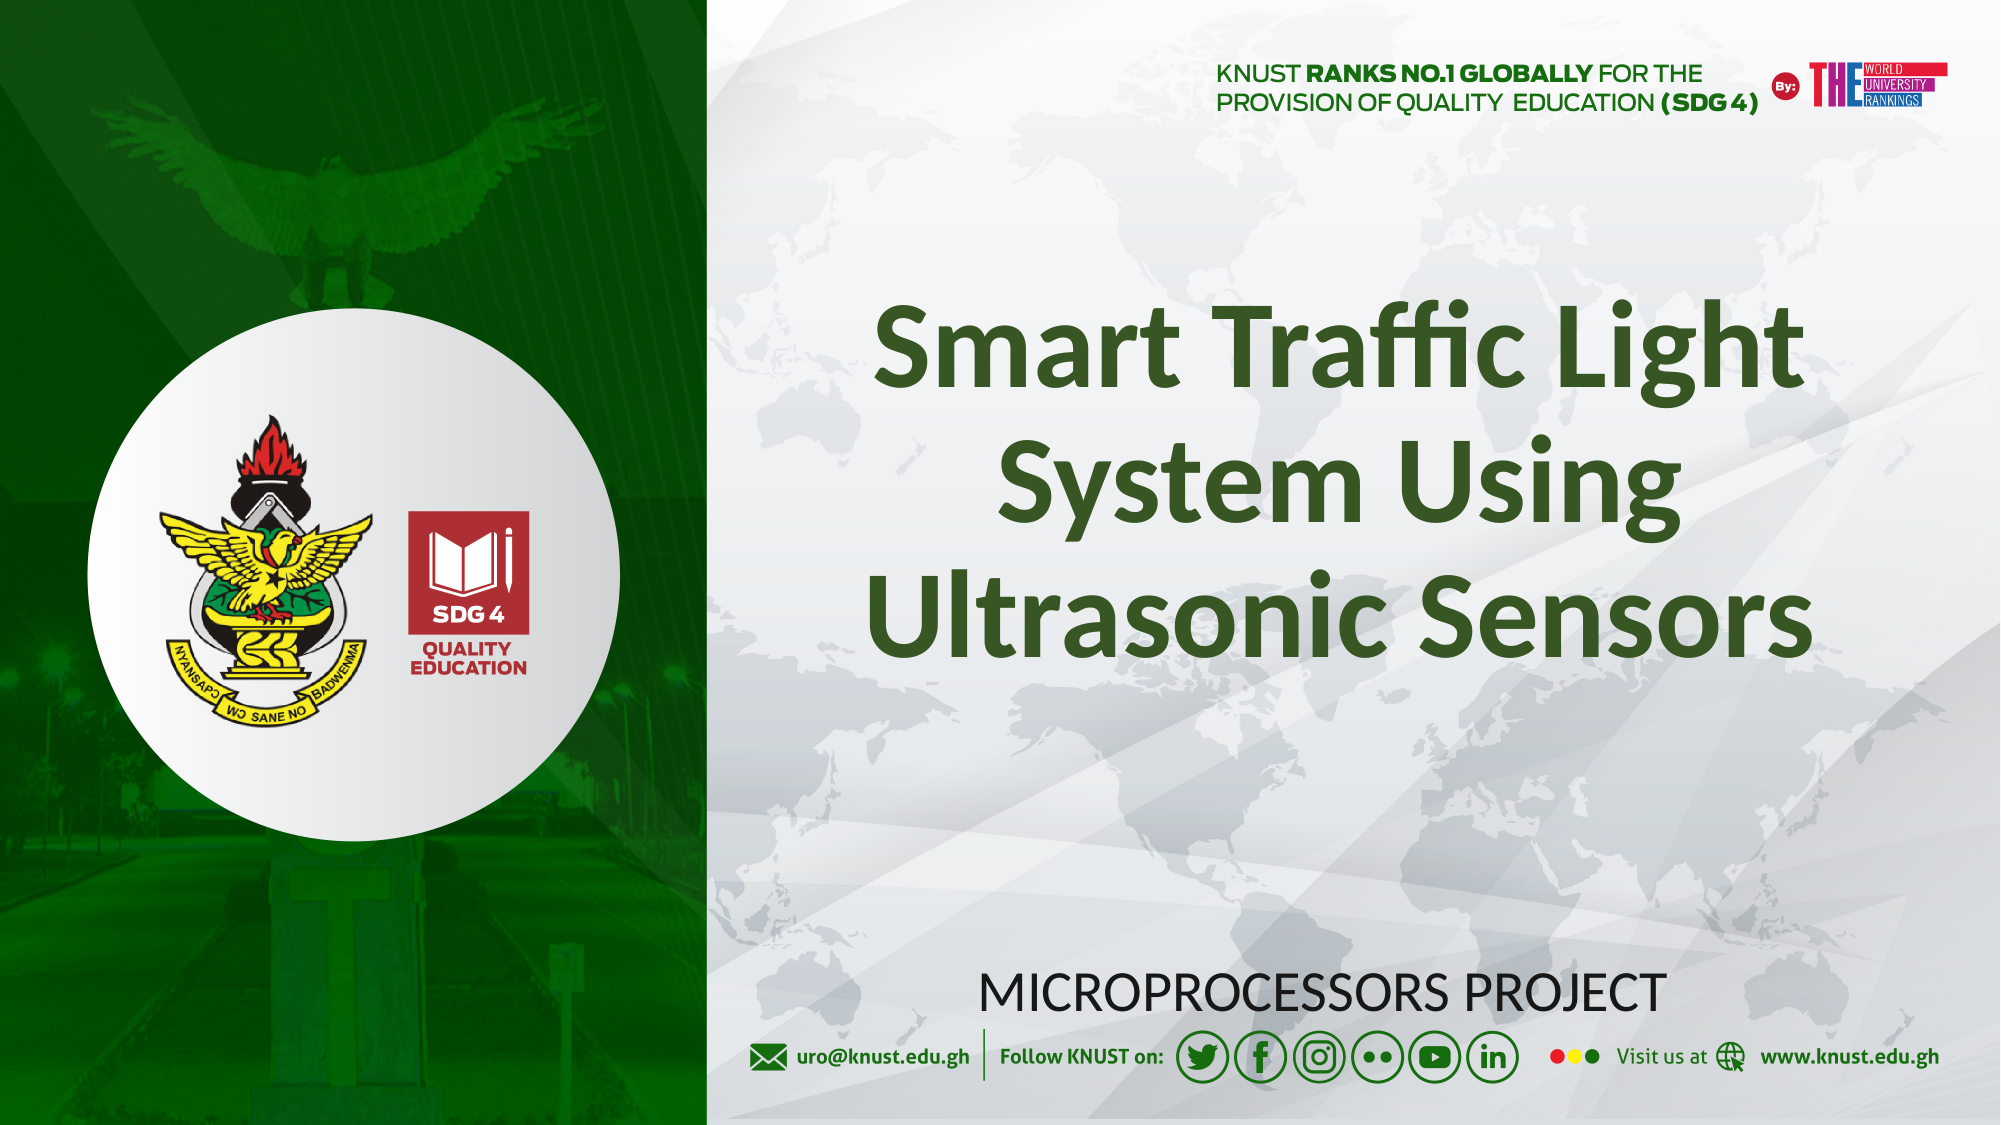

# Smart Traffic Light System Using Ultrasonic Sensors
MICROPROCESSORS PROJECT